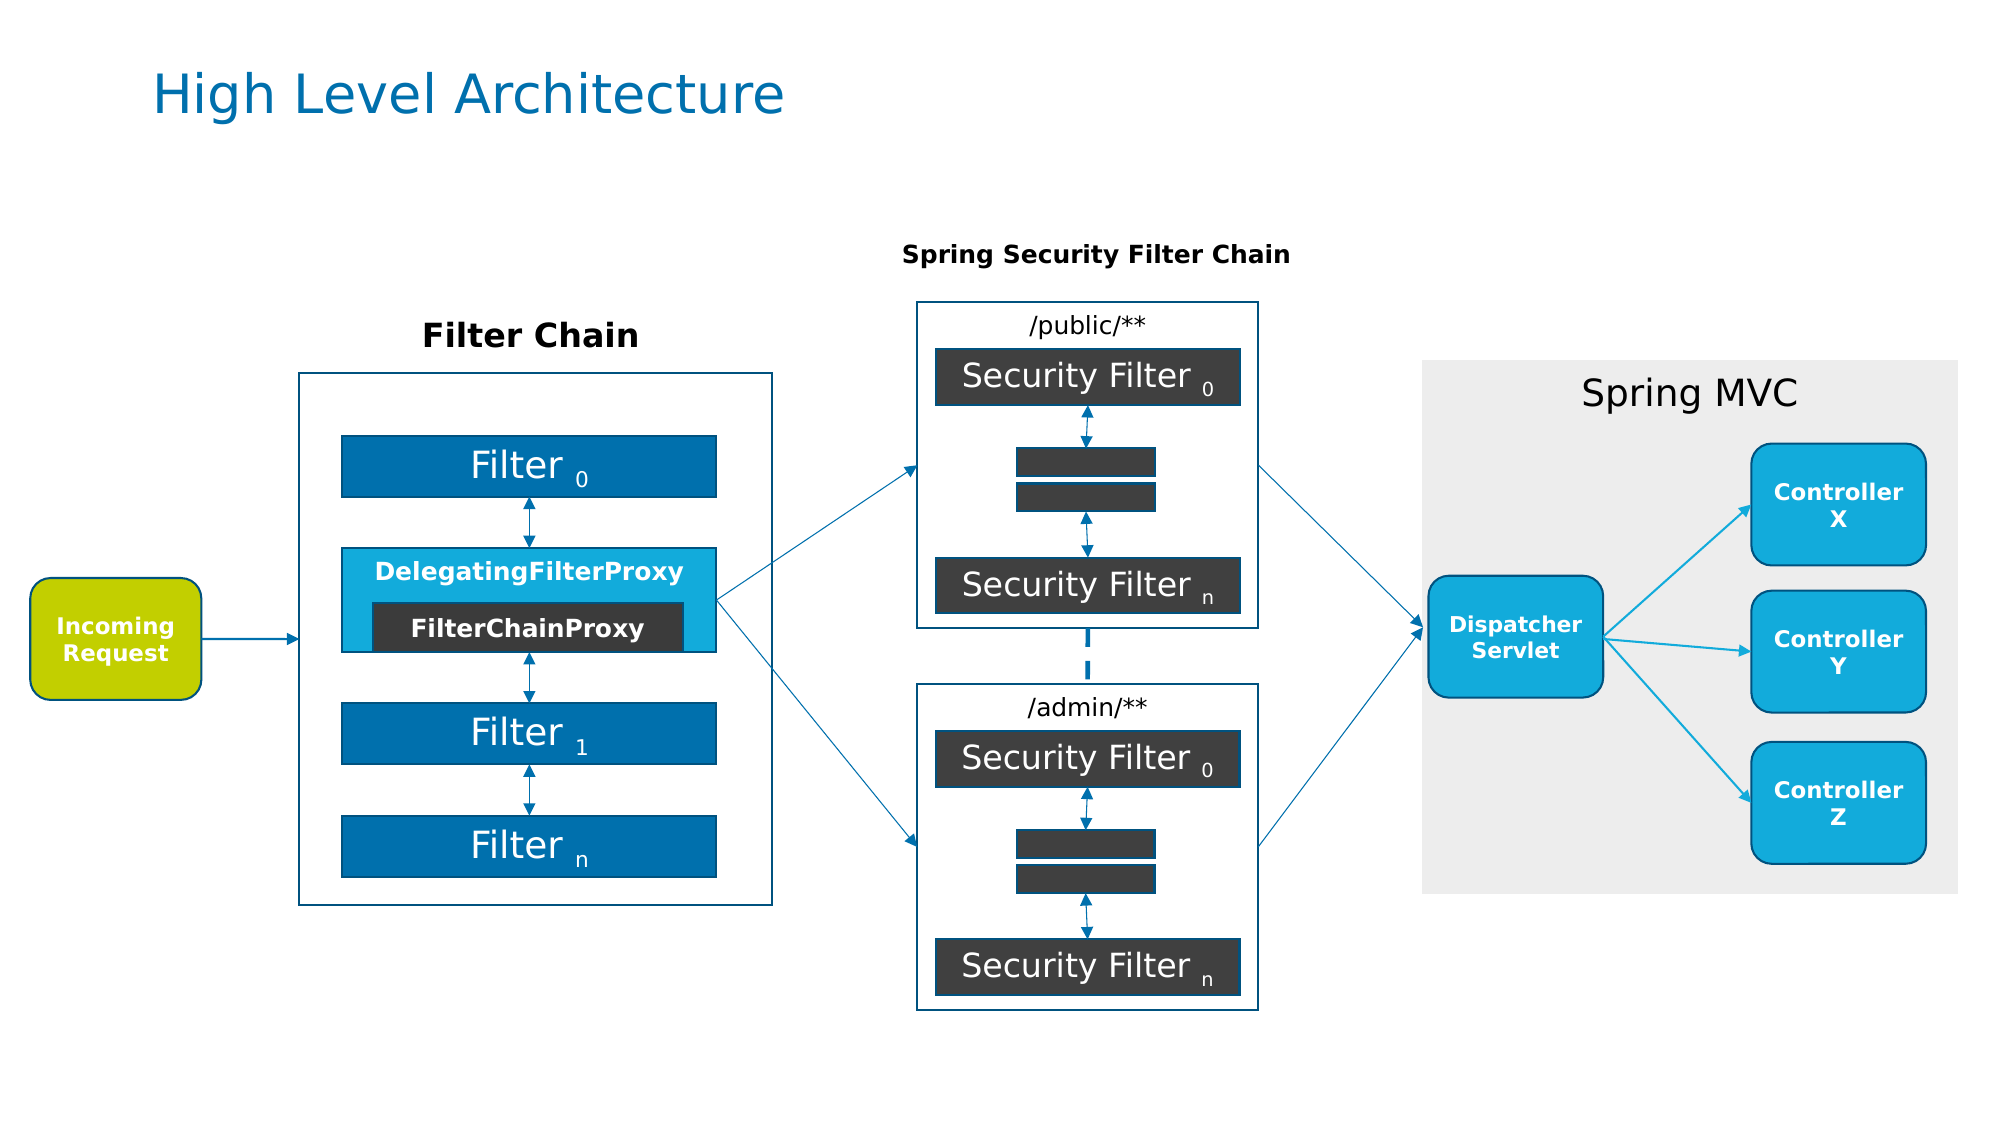

# High Level Architecture
Spring Security Filter Chain
/public/**
Security Filter 0

Security Filter n
Filter Chain

Filter 0
DelegatingFilterProxy
FilterChainProxy
Filter 1
Filter n
Spring MVC
Controller X
DispatcherServlet
Controller Y
Controller Z
Incoming Request
/admin/**
Security Filter 0

Security Filter n